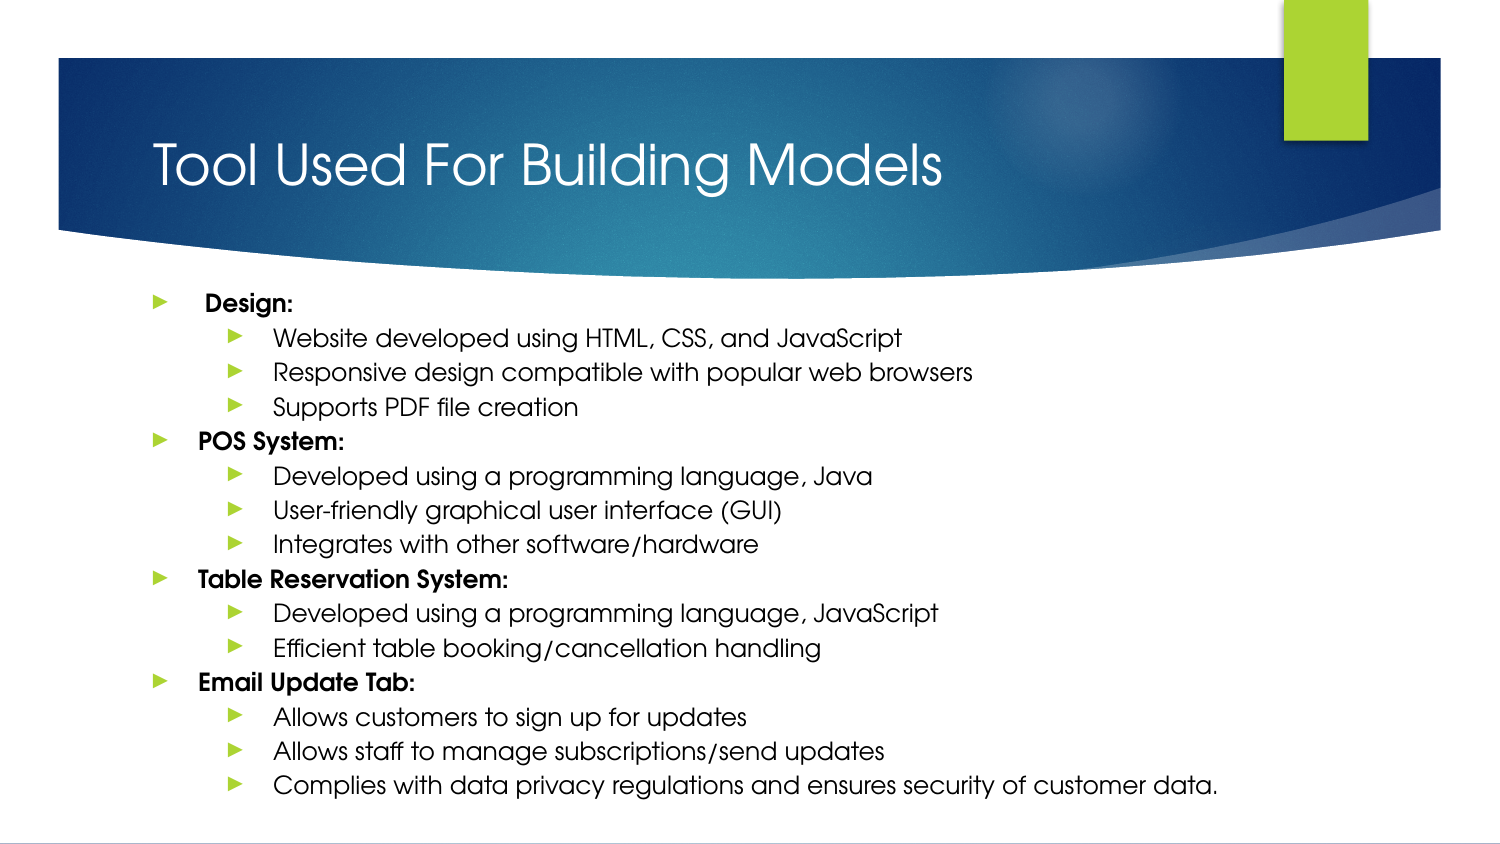

# Tool Used For Building Models
 Design:
Website developed using HTML, CSS, and JavaScript
Responsive design compatible with popular web browsers
Supports PDF file creation
POS System:
Developed using a programming language, Java
User-friendly graphical user interface (GUI)
Integrates with other software/hardware
Table Reservation System:
Developed using a programming language, JavaScript
Efficient table booking/cancellation handling
Email Update Tab:
Allows customers to sign up for updates
Allows staff to manage subscriptions/send updates
Complies with data privacy regulations and ensures security of customer data.